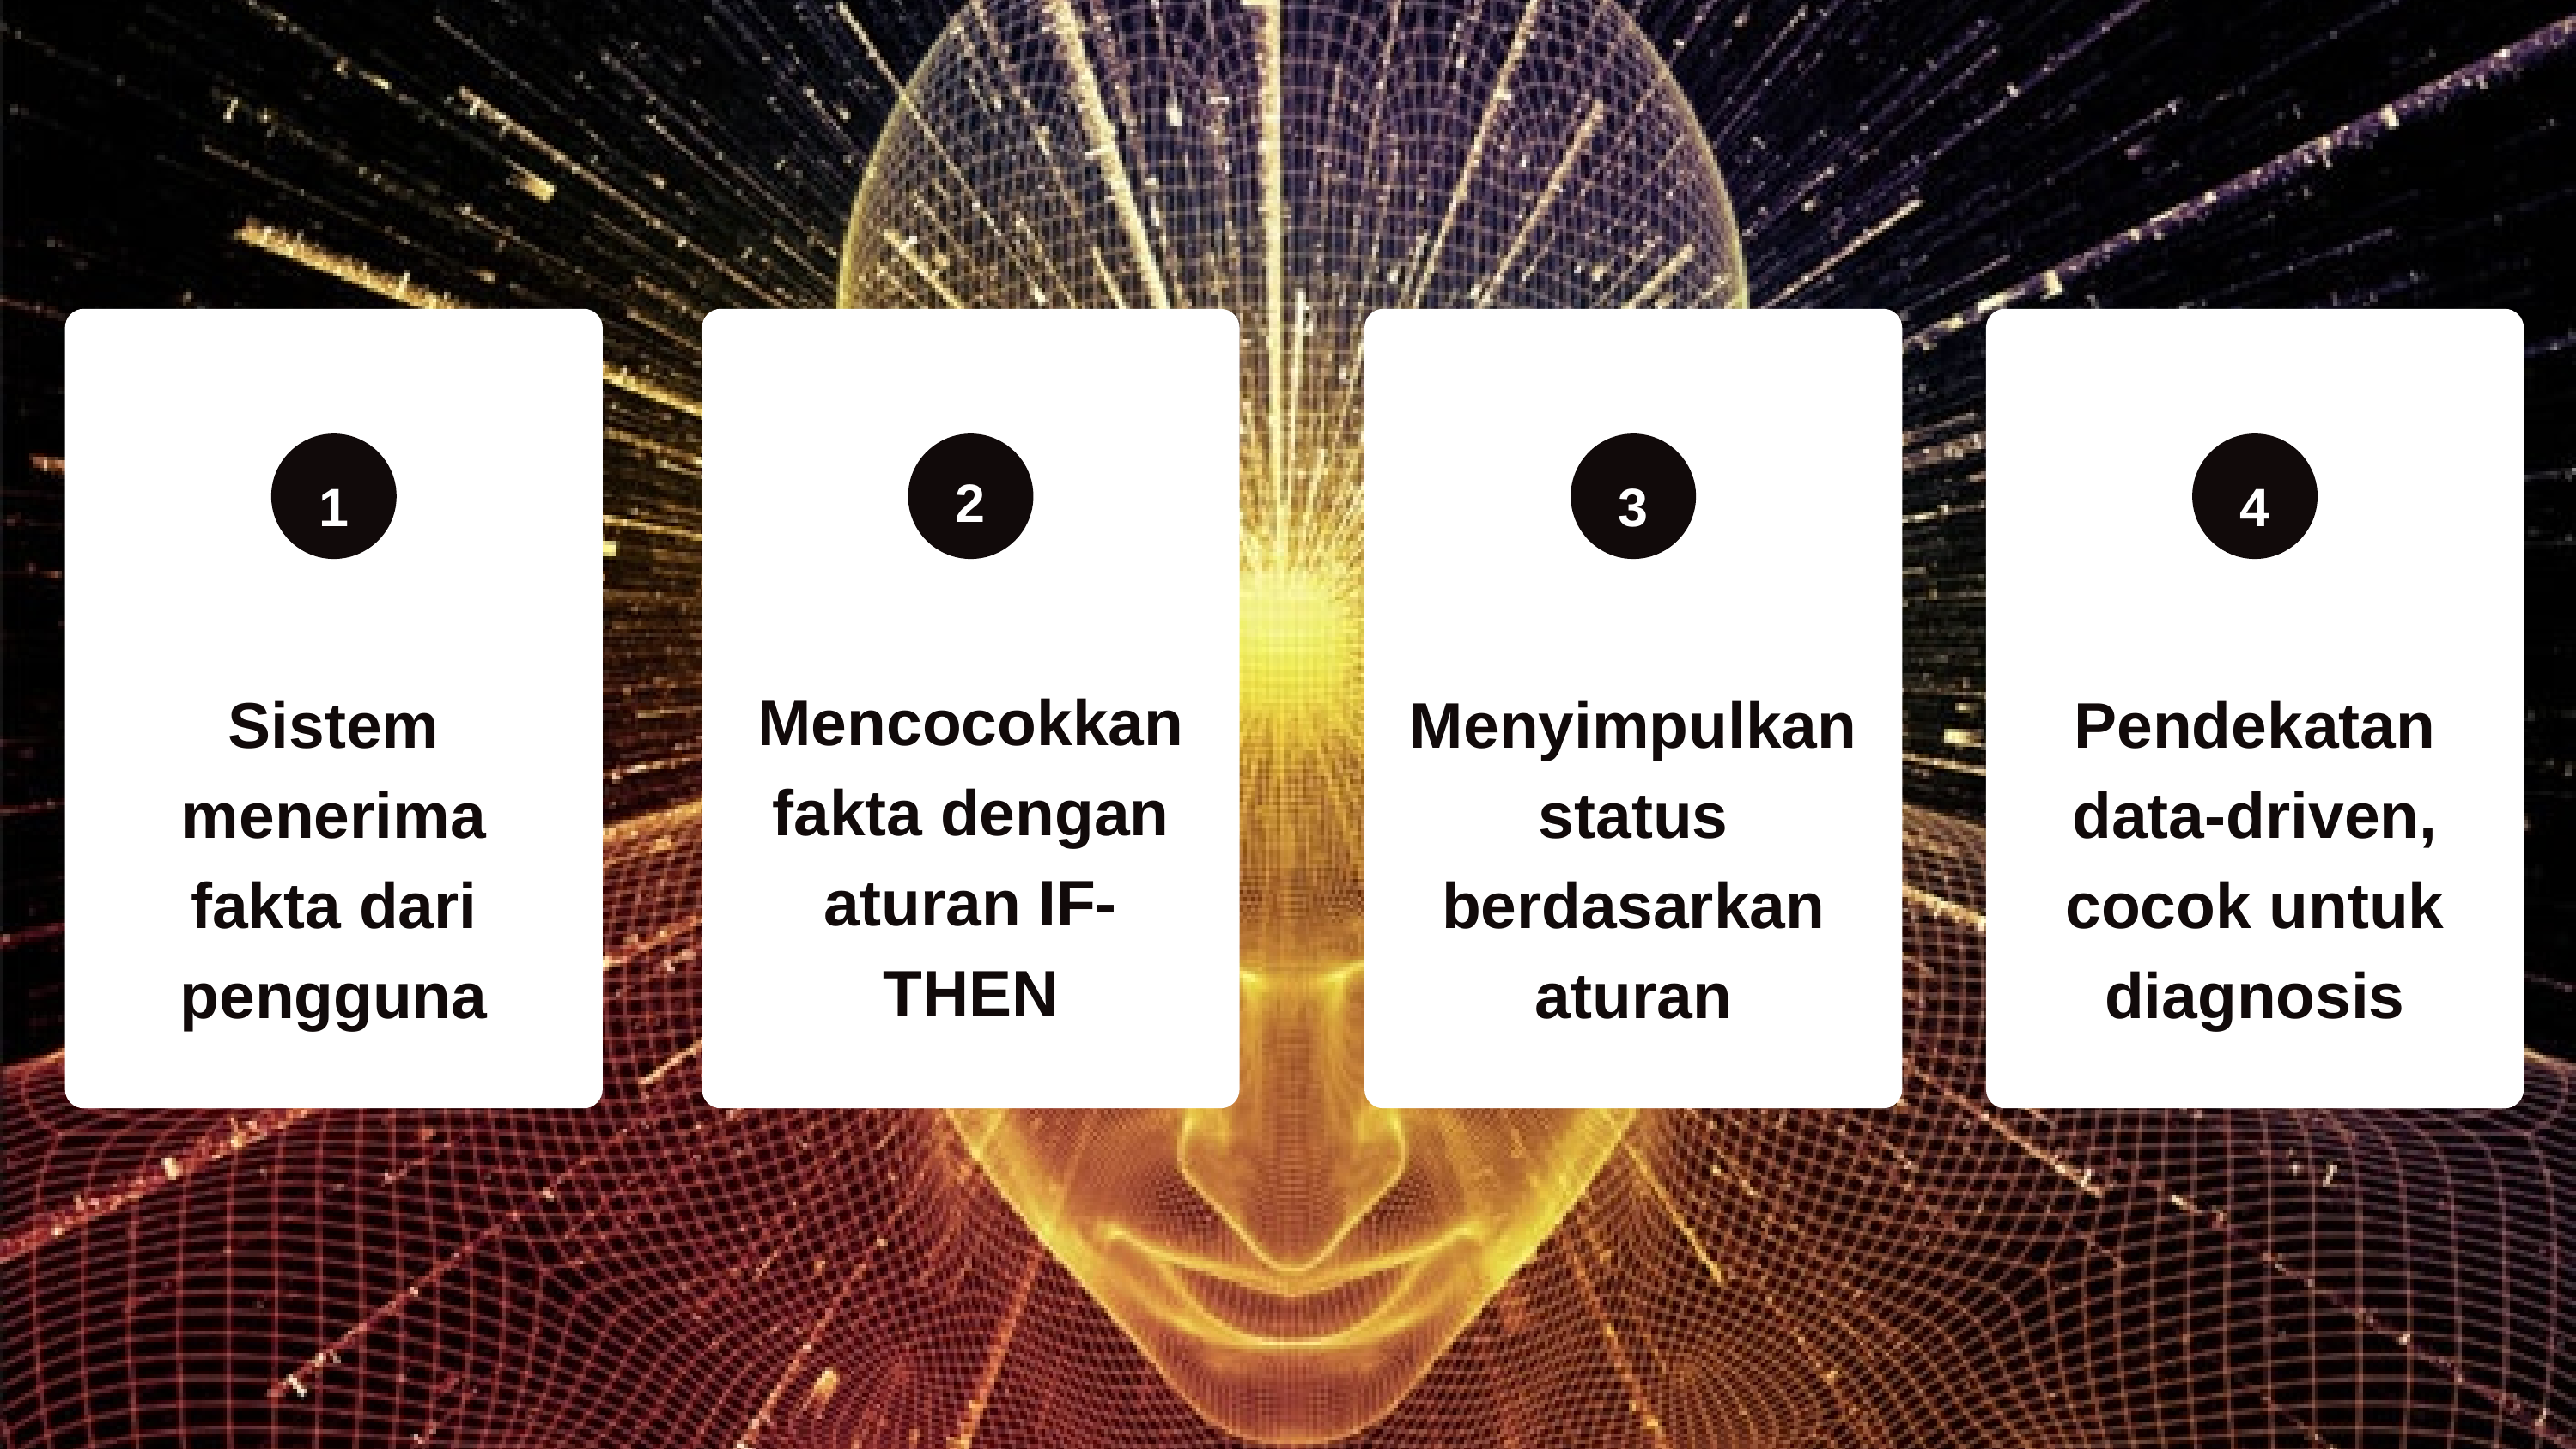

1
Sistem menerima fakta dari pengguna

3
Menyimpulkan status berdasarkan aturan

4
Pendekatan data-driven, cocok untuk diagnosis

2
Mencocokkan fakta dengan aturan IF-THEN